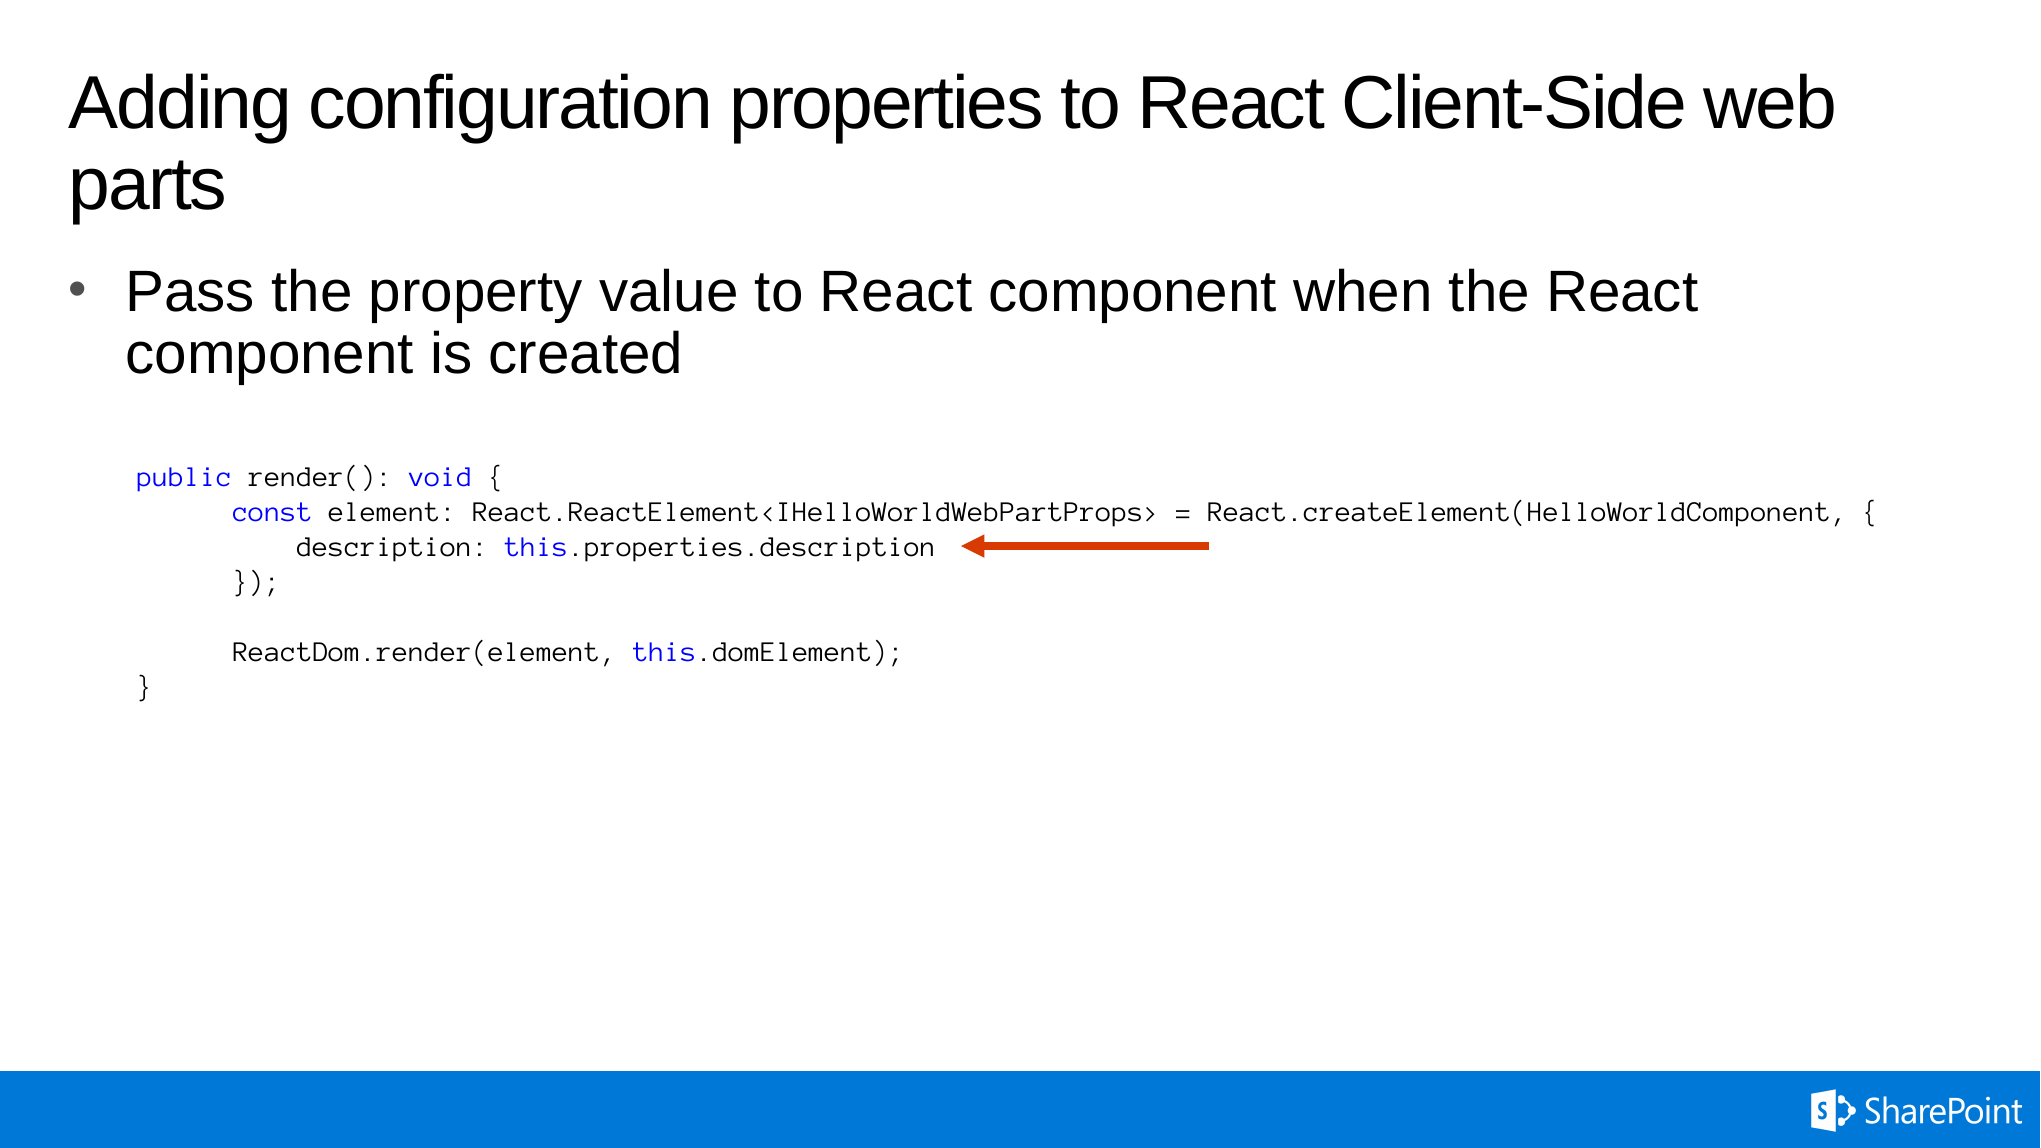

# Adding configuration properties to React Client-Side web parts
Pass the property value to React component when the React component is created
public render(): void {
      const element: React.ReactElement<IHelloWorldWebPartProps> = React.createElement(HelloWorldComponent, {
          description: this.properties.description
      });

      ReactDom.render(element, this.domElement);
}